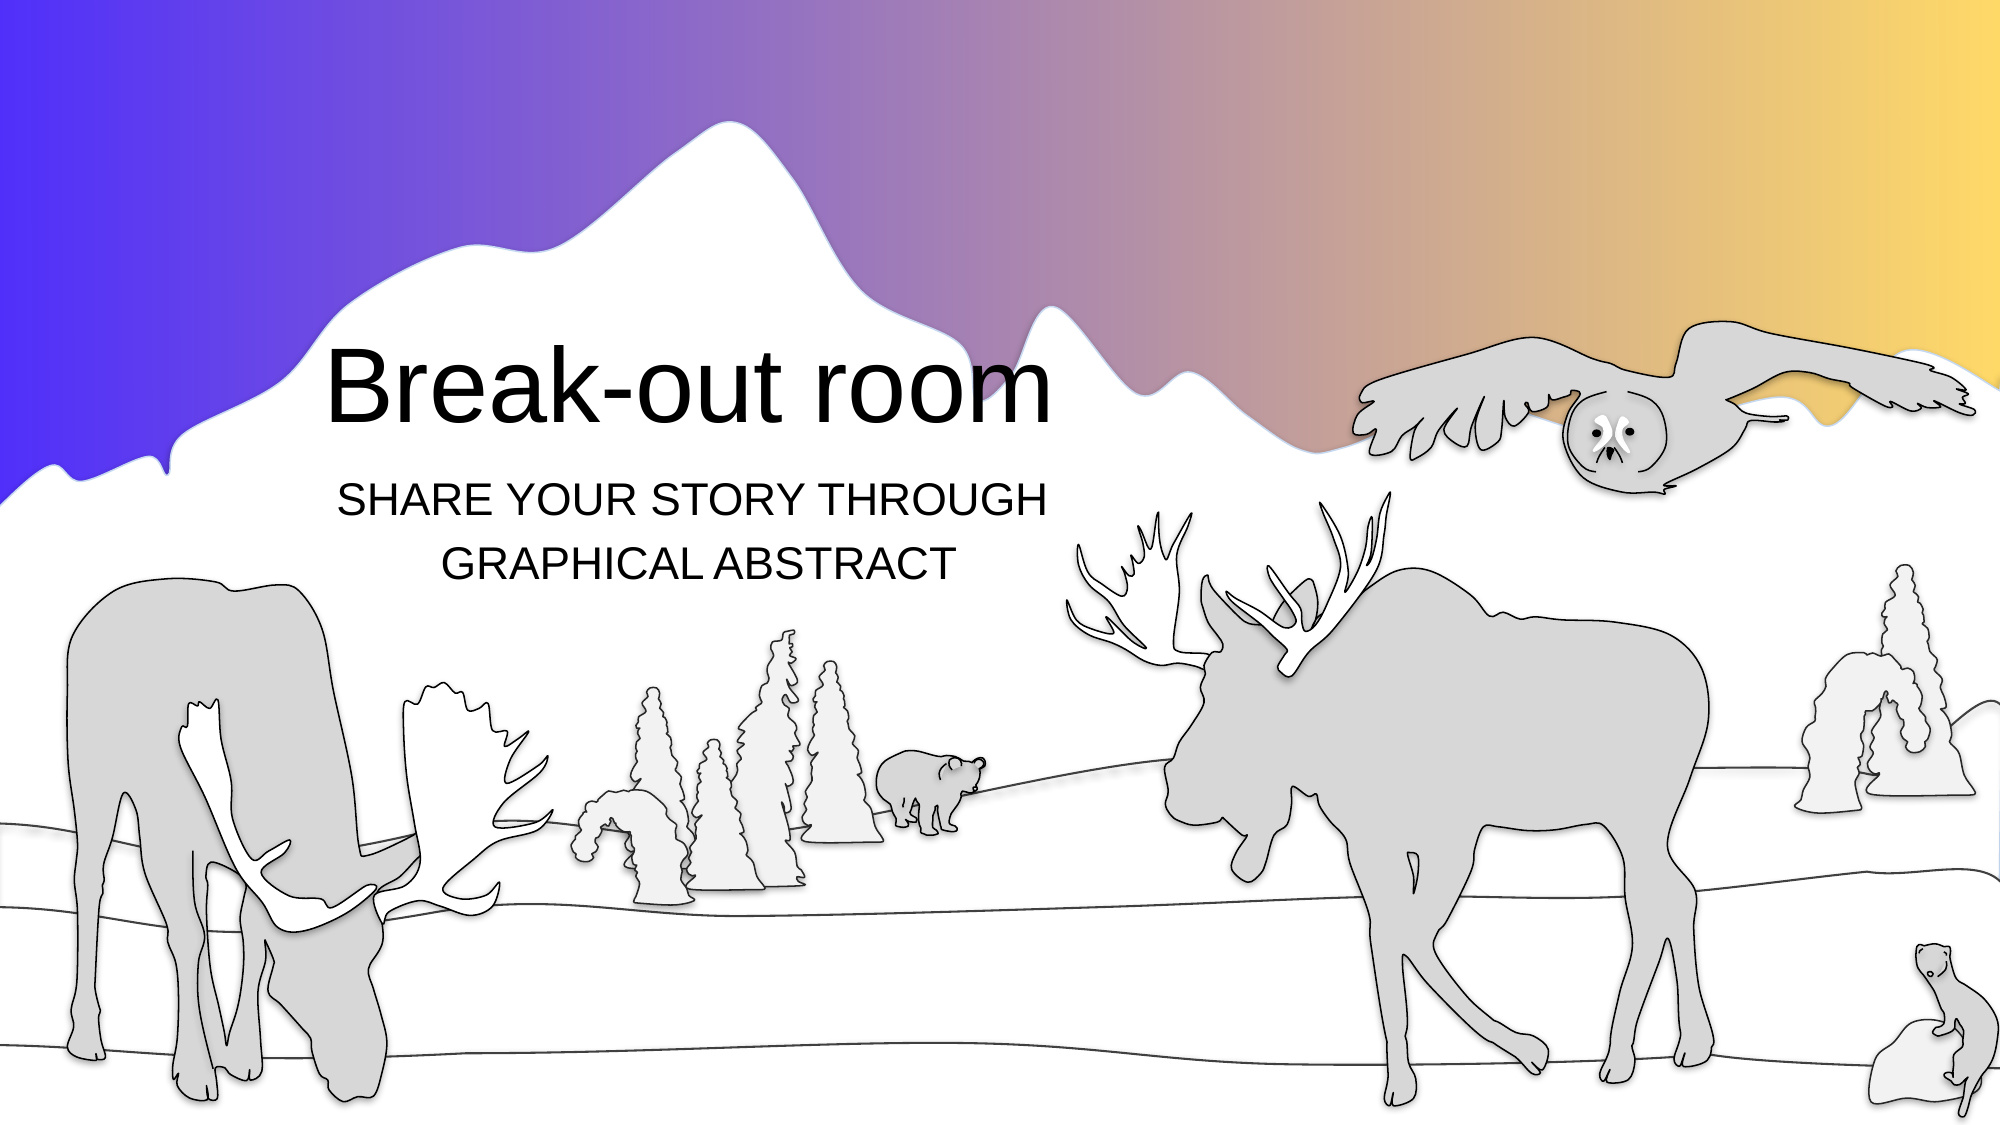

Break-out room

SHARE YOUR STORY THROUGH
 GRAPHICAL ABSTRACT